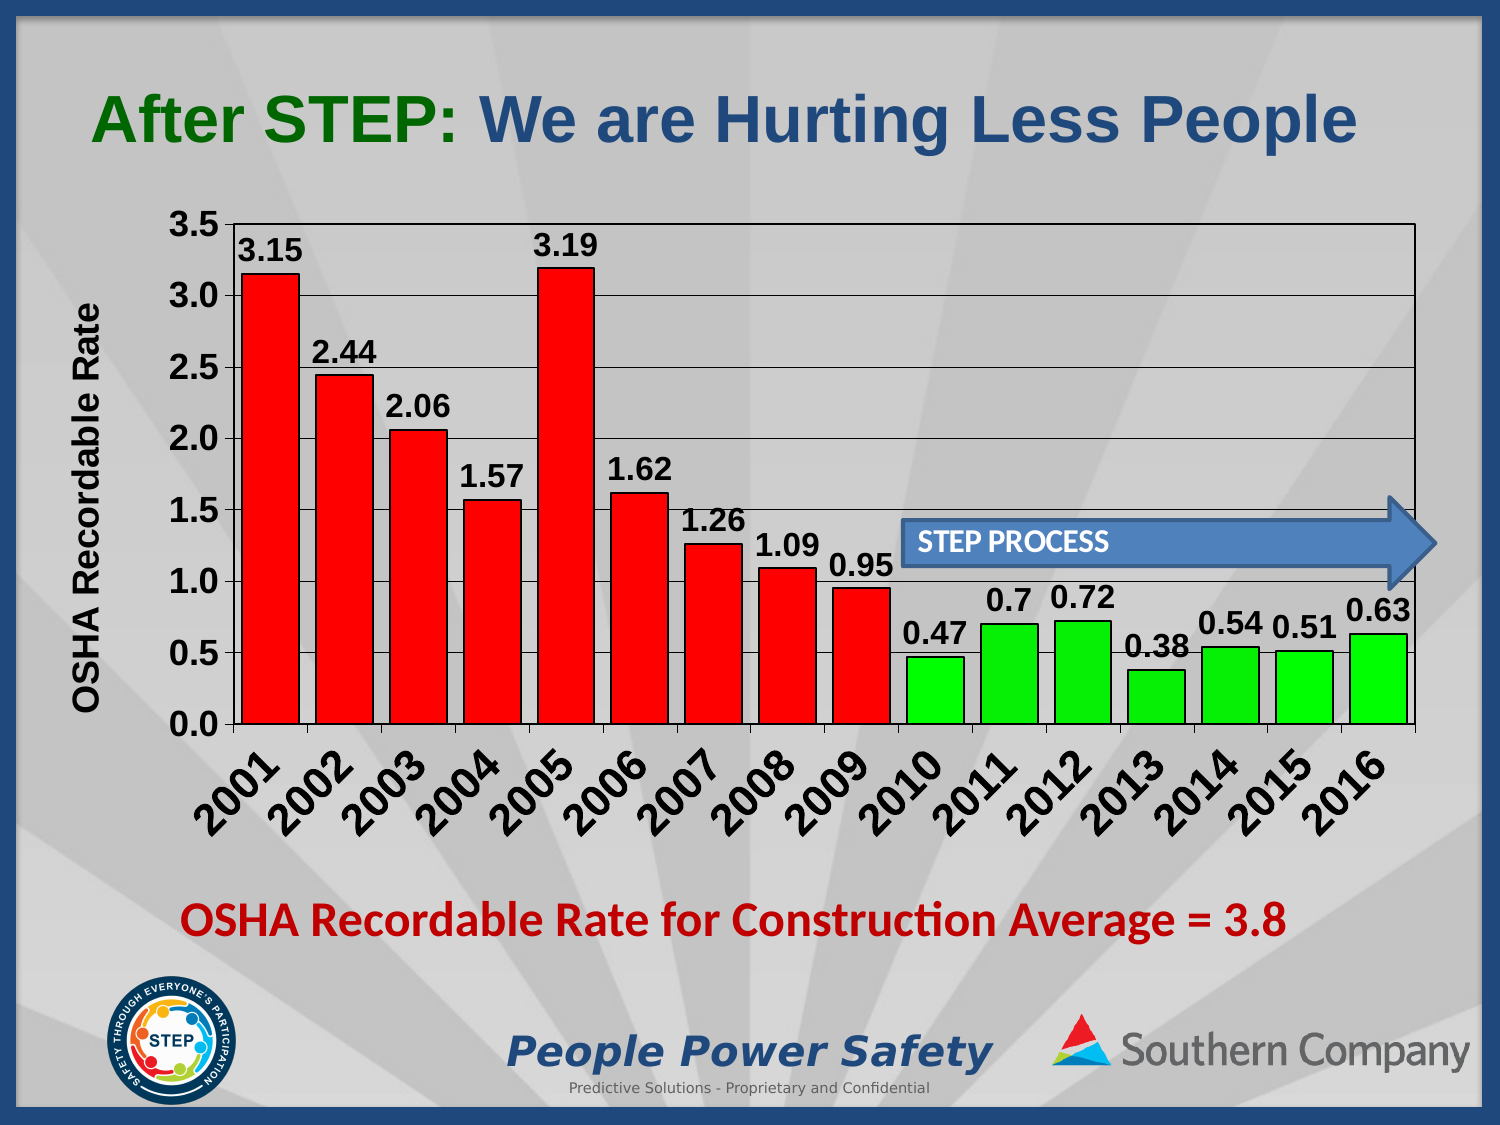

After STEP: We are Hurting Less People

### Chart

| Category | Actual |
|---|---|
| 2001 | 3.15 |
| 2002 | 2.44 |
| 2003 | 2.06 |
| 2004 | 1.57 |
| 2005 | 3.19 |
| 2006 | 1.62 |
| 2007 | 1.26 |
| 2008 | 1.09 |
| 2009 | 0.95 |
| 2010 | 0.47 |
| 2011 | 0.7 |
| 2012 | 0.72 |
| 2013 | 0.38 |
| 2014 | 0.54 |
| 2015 | 0.51 |
| 2016 | 0.63 |
OSHA Recordable Rate for Construction Average = 3.8